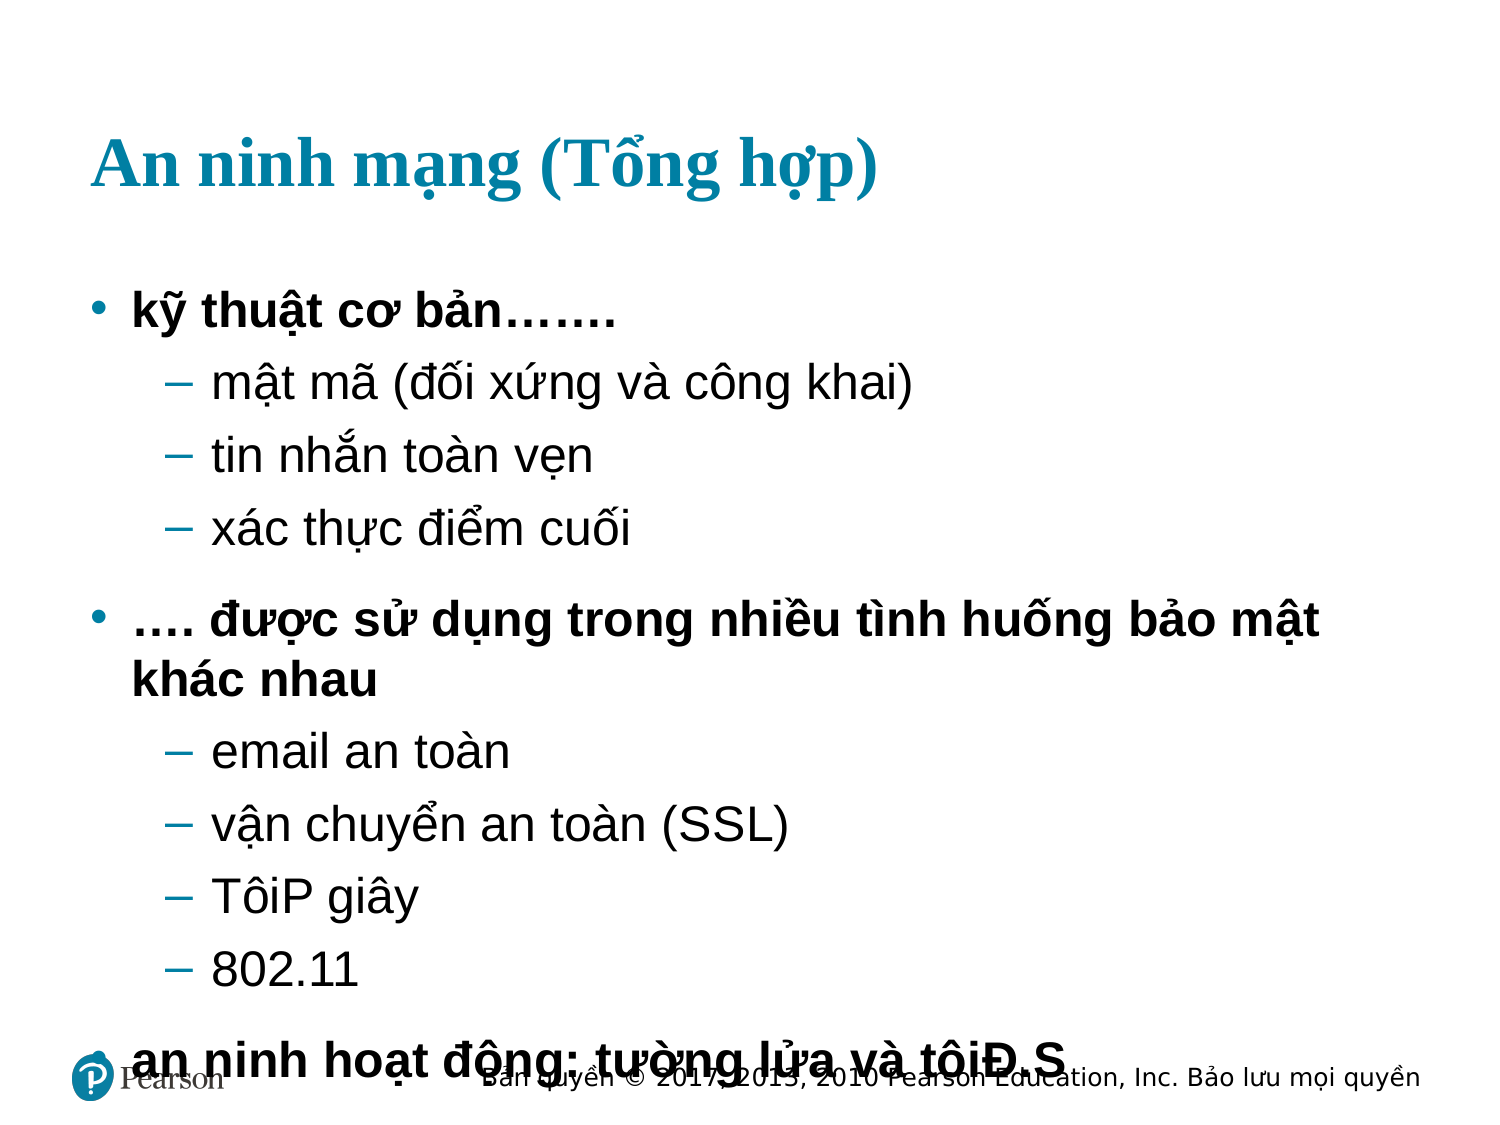

# An ninh mạng (Tổng hợp)
kỹ thuật cơ bản…….
mật mã (đối xứng và công khai)
tin nhắn toàn vẹn
xác thực điểm cuối
…. được sử dụng trong nhiều tình huống bảo mật khác nhau
email an toàn
vận chuyển an toàn (S S L)
Tôi P giây
802.11
an ninh hoạt động: tường lửa và tôi Đ. S